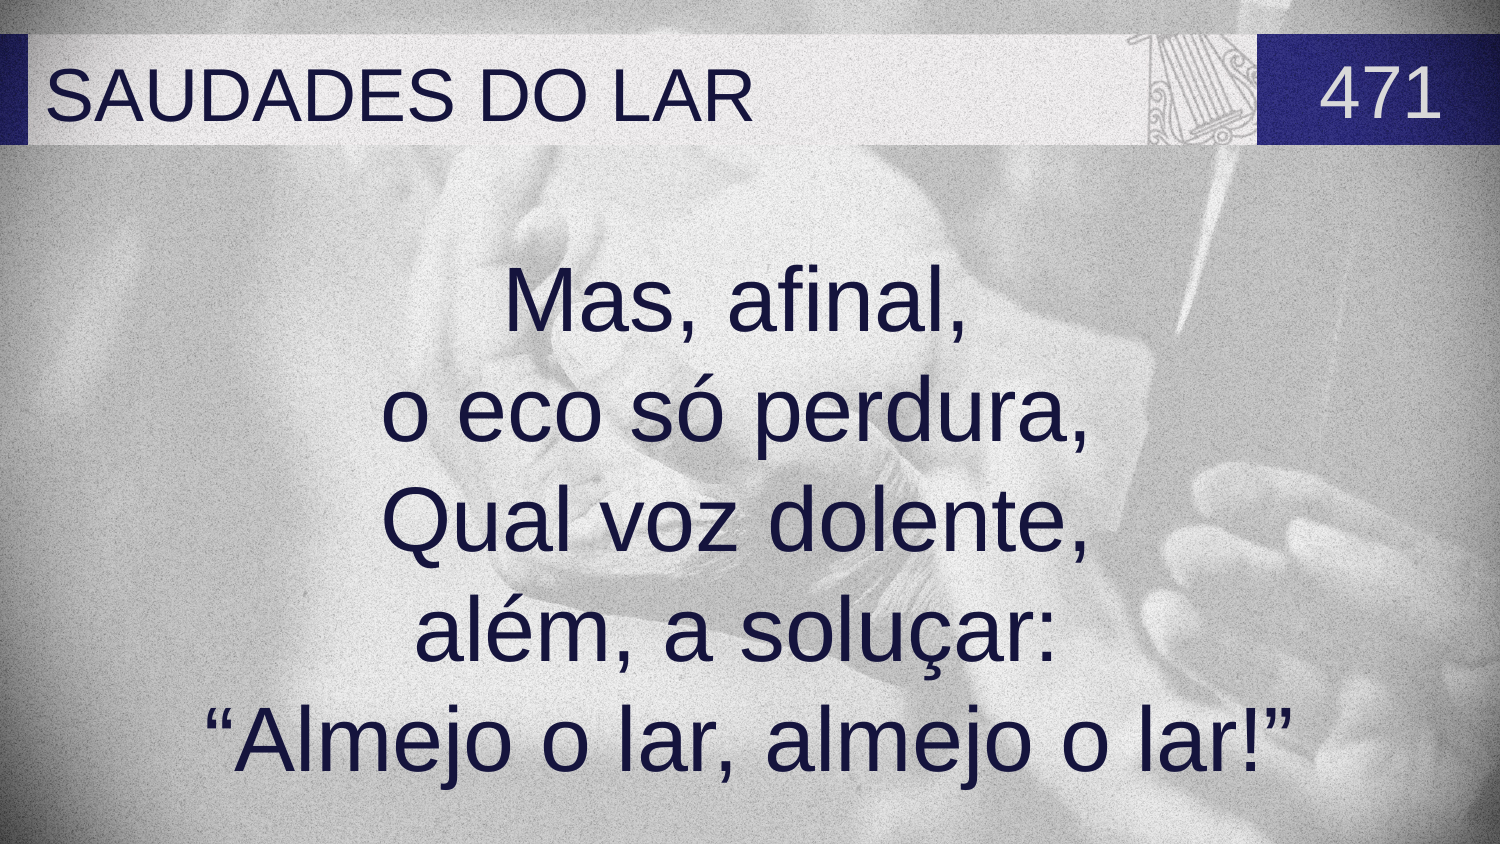

# SAUDADES DO LAR
471
Mas, afinal,
o eco só perdura,
Qual voz dolente,
além, a soluçar:
“Almejo o lar, almejo o lar!”